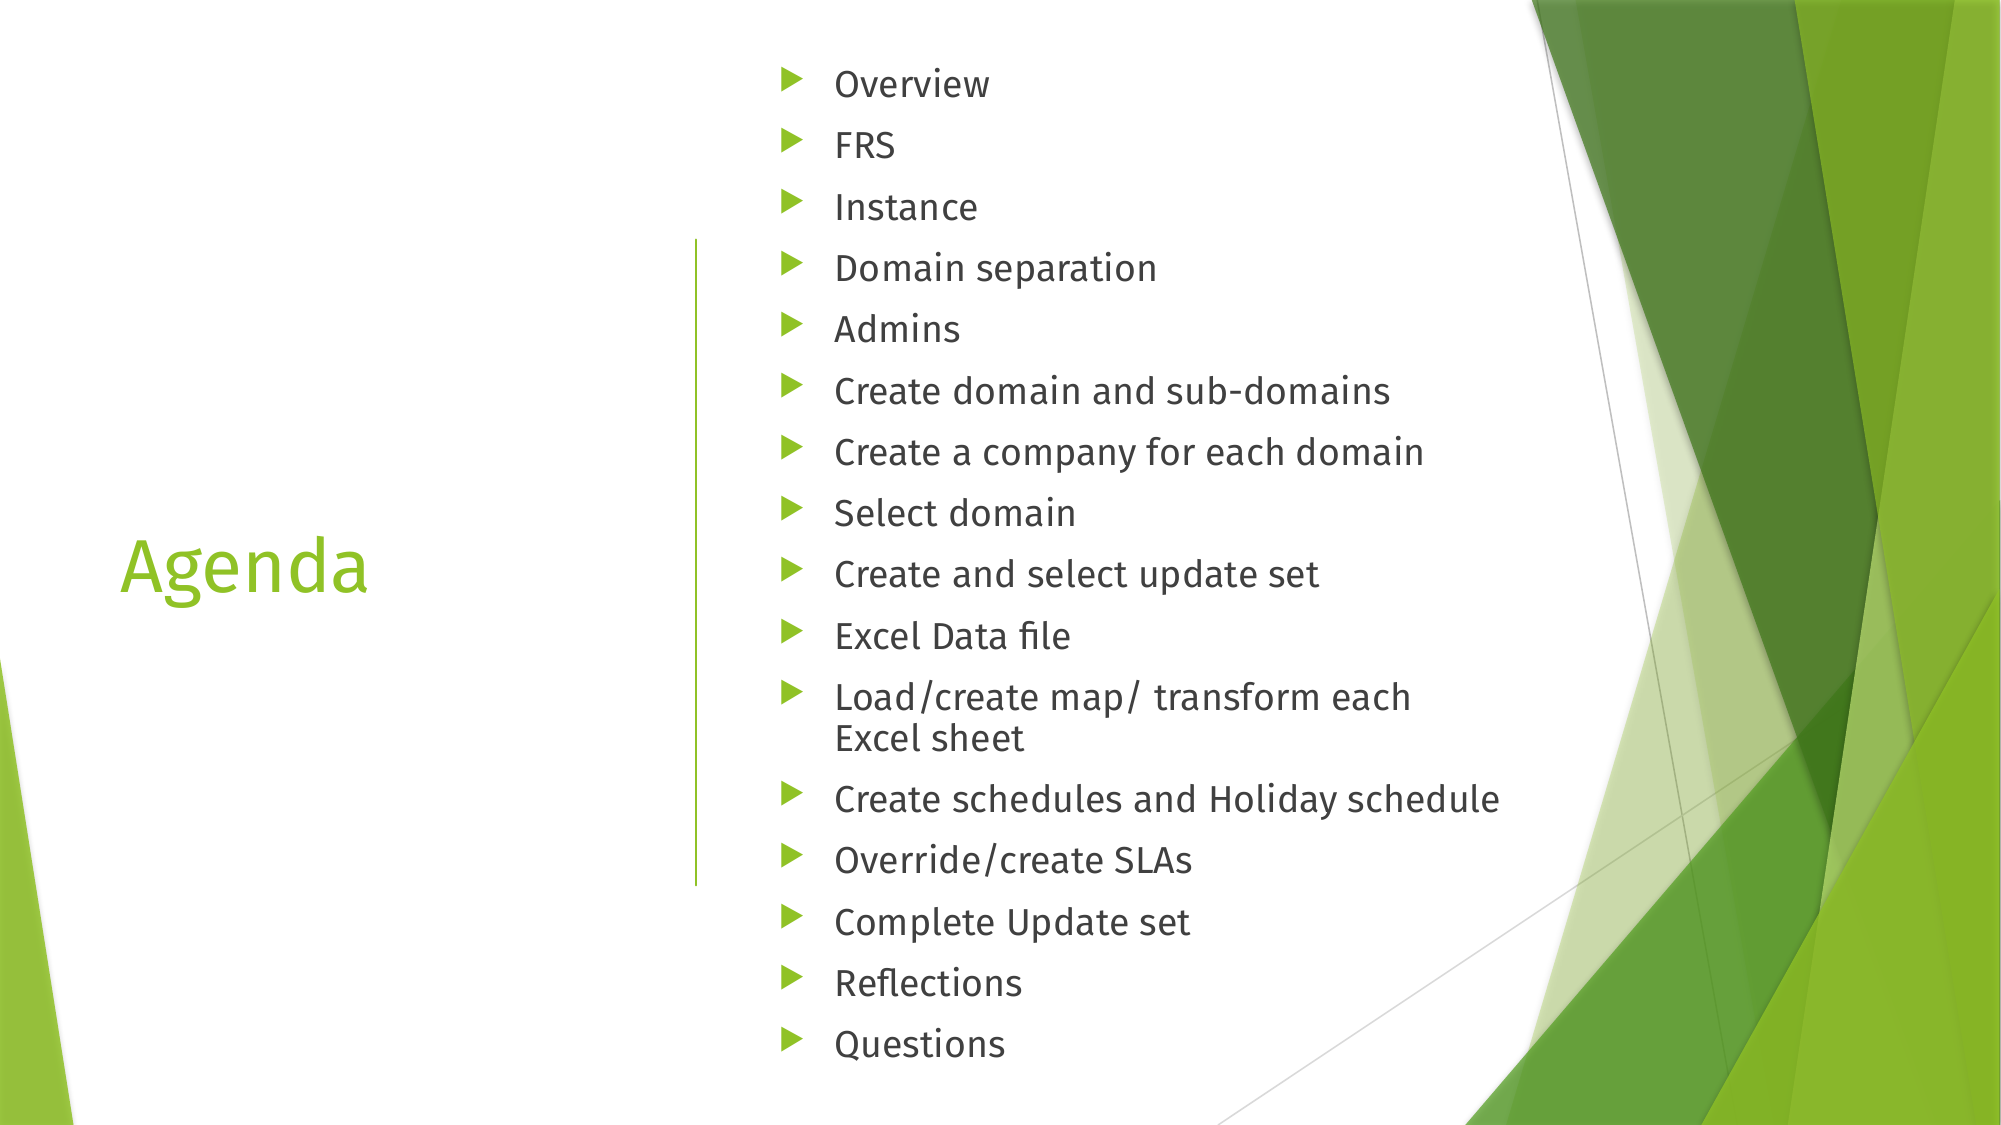

Overview
FRS
Instance
Domain separation
Admins
Create domain and sub-domains
Create a company for each domain
Select domain
Create and select update set
Excel Data file
Load/create map/ transform each Excel sheet
Create schedules and Holiday schedule
Override/create SLAs
Complete Update set
Reflections
Questions
# Agenda